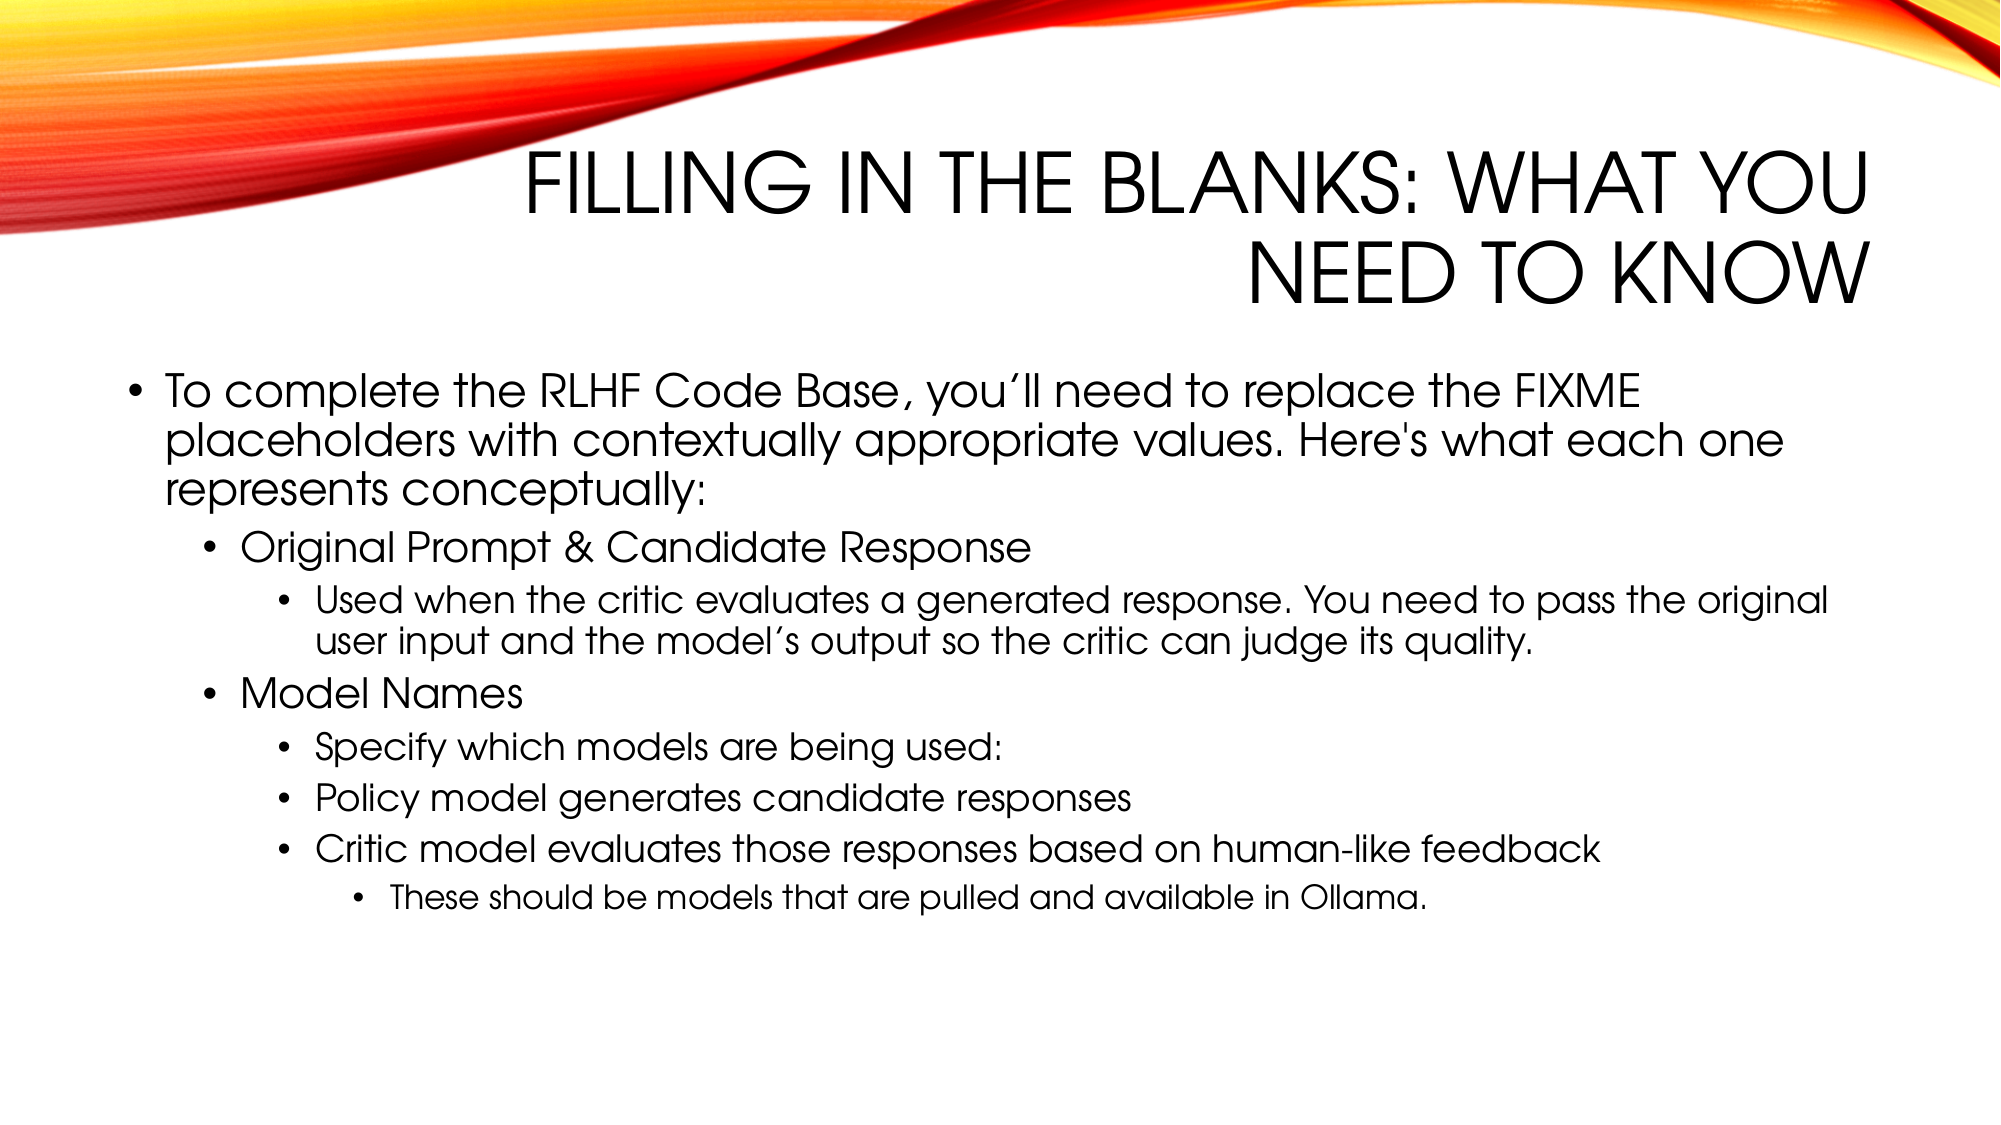

# Filling in the Blanks: What You Need to Know
To complete the RLHF Code Base, you’ll need to replace the FIXME placeholders with contextually appropriate values. Here's what each one represents conceptually:
Original Prompt & Candidate Response
Used when the critic evaluates a generated response. You need to pass the original user input and the model’s output so the critic can judge its quality.
Model Names
Specify which models are being used:
Policy model generates candidate responses
Critic model evaluates those responses based on human-like feedback
These should be models that are pulled and available in Ollama.